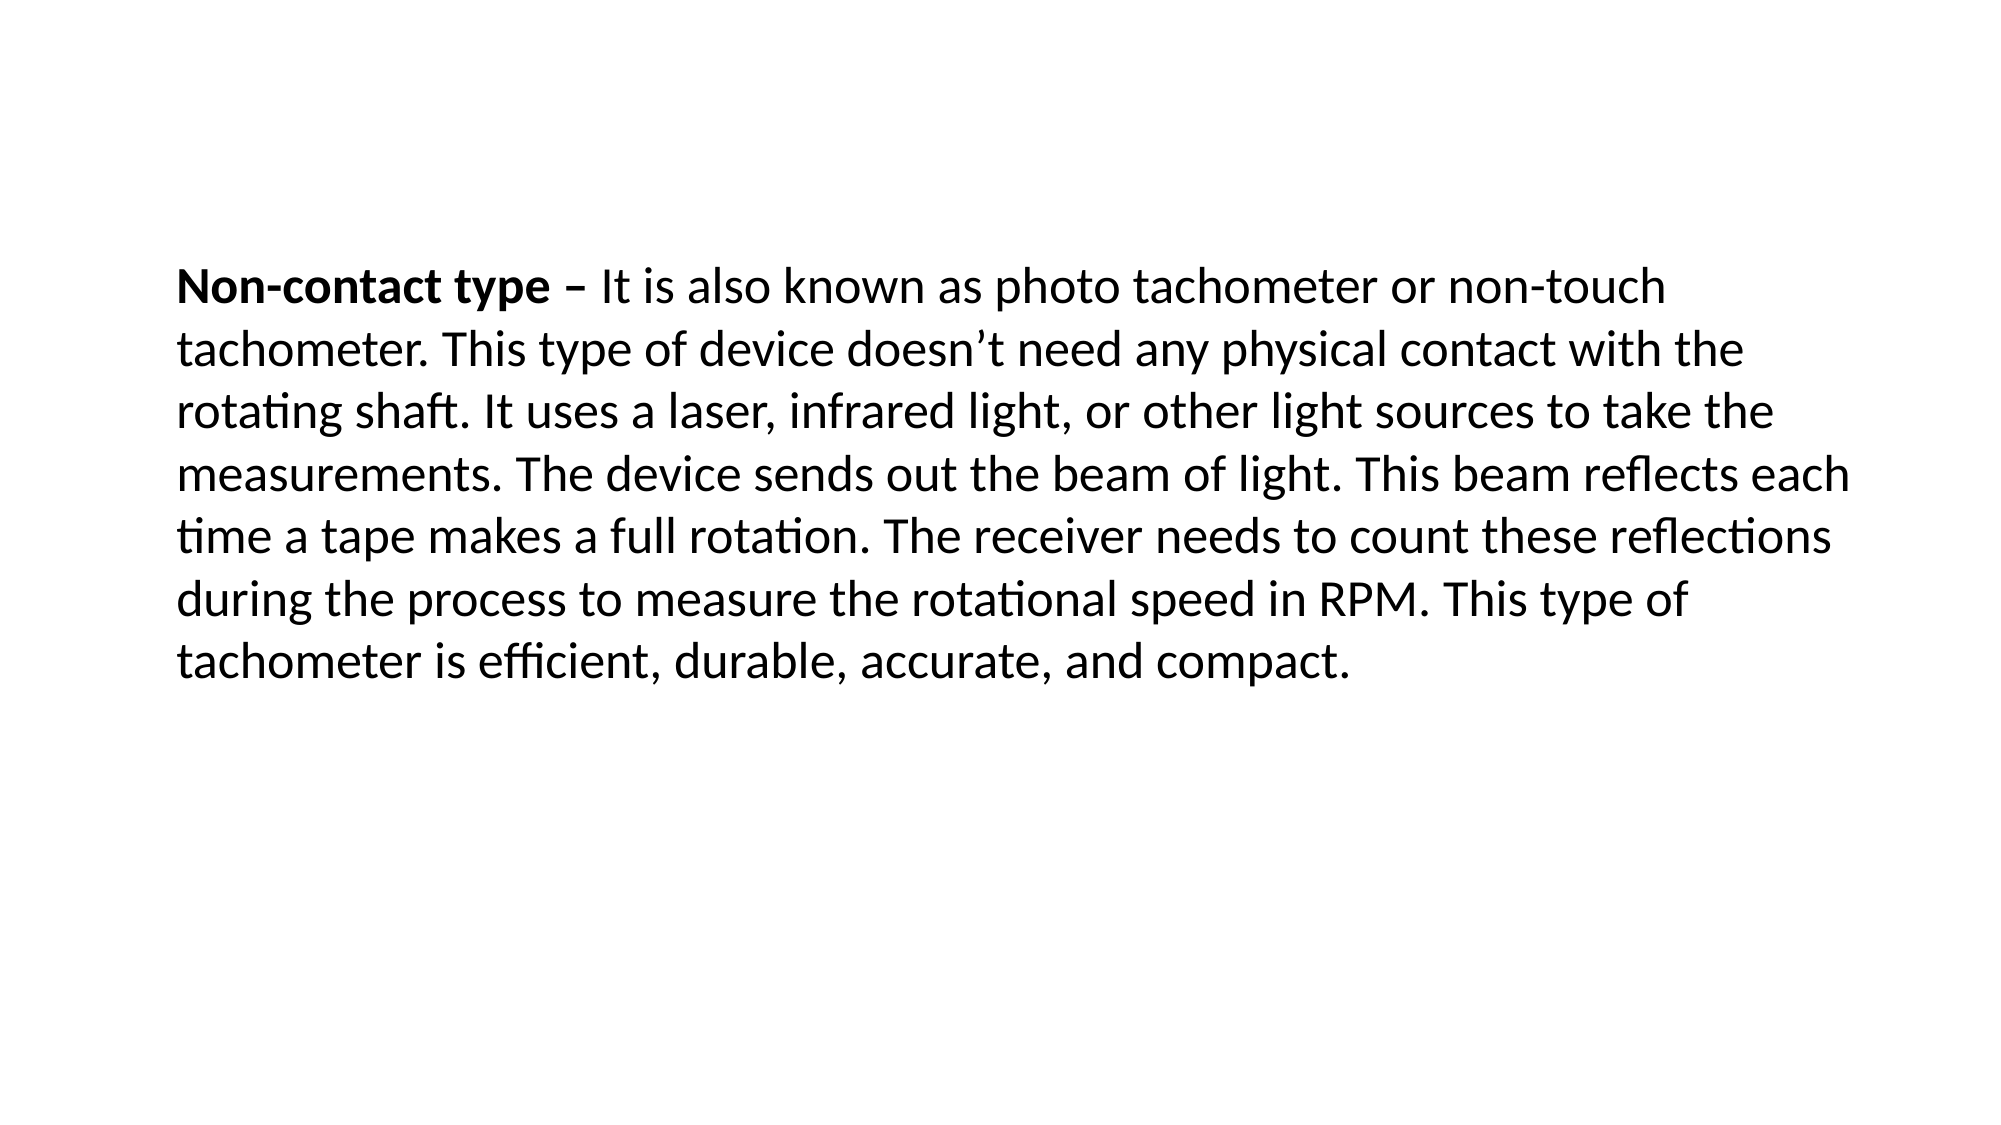

Non-contact type – It is also known as photo tachometer or non-touch tachometer. This type of device doesn’t need any physical contact with the rotating shaft. It uses a laser, infrared light, or other light sources to take the measurements. The device sends out the beam of light. This beam reflects each time a tape makes a full rotation. The receiver needs to count these reflections during the process to measure the rotational speed in RPM. This type of tachometer is efficient, durable, accurate, and compact.